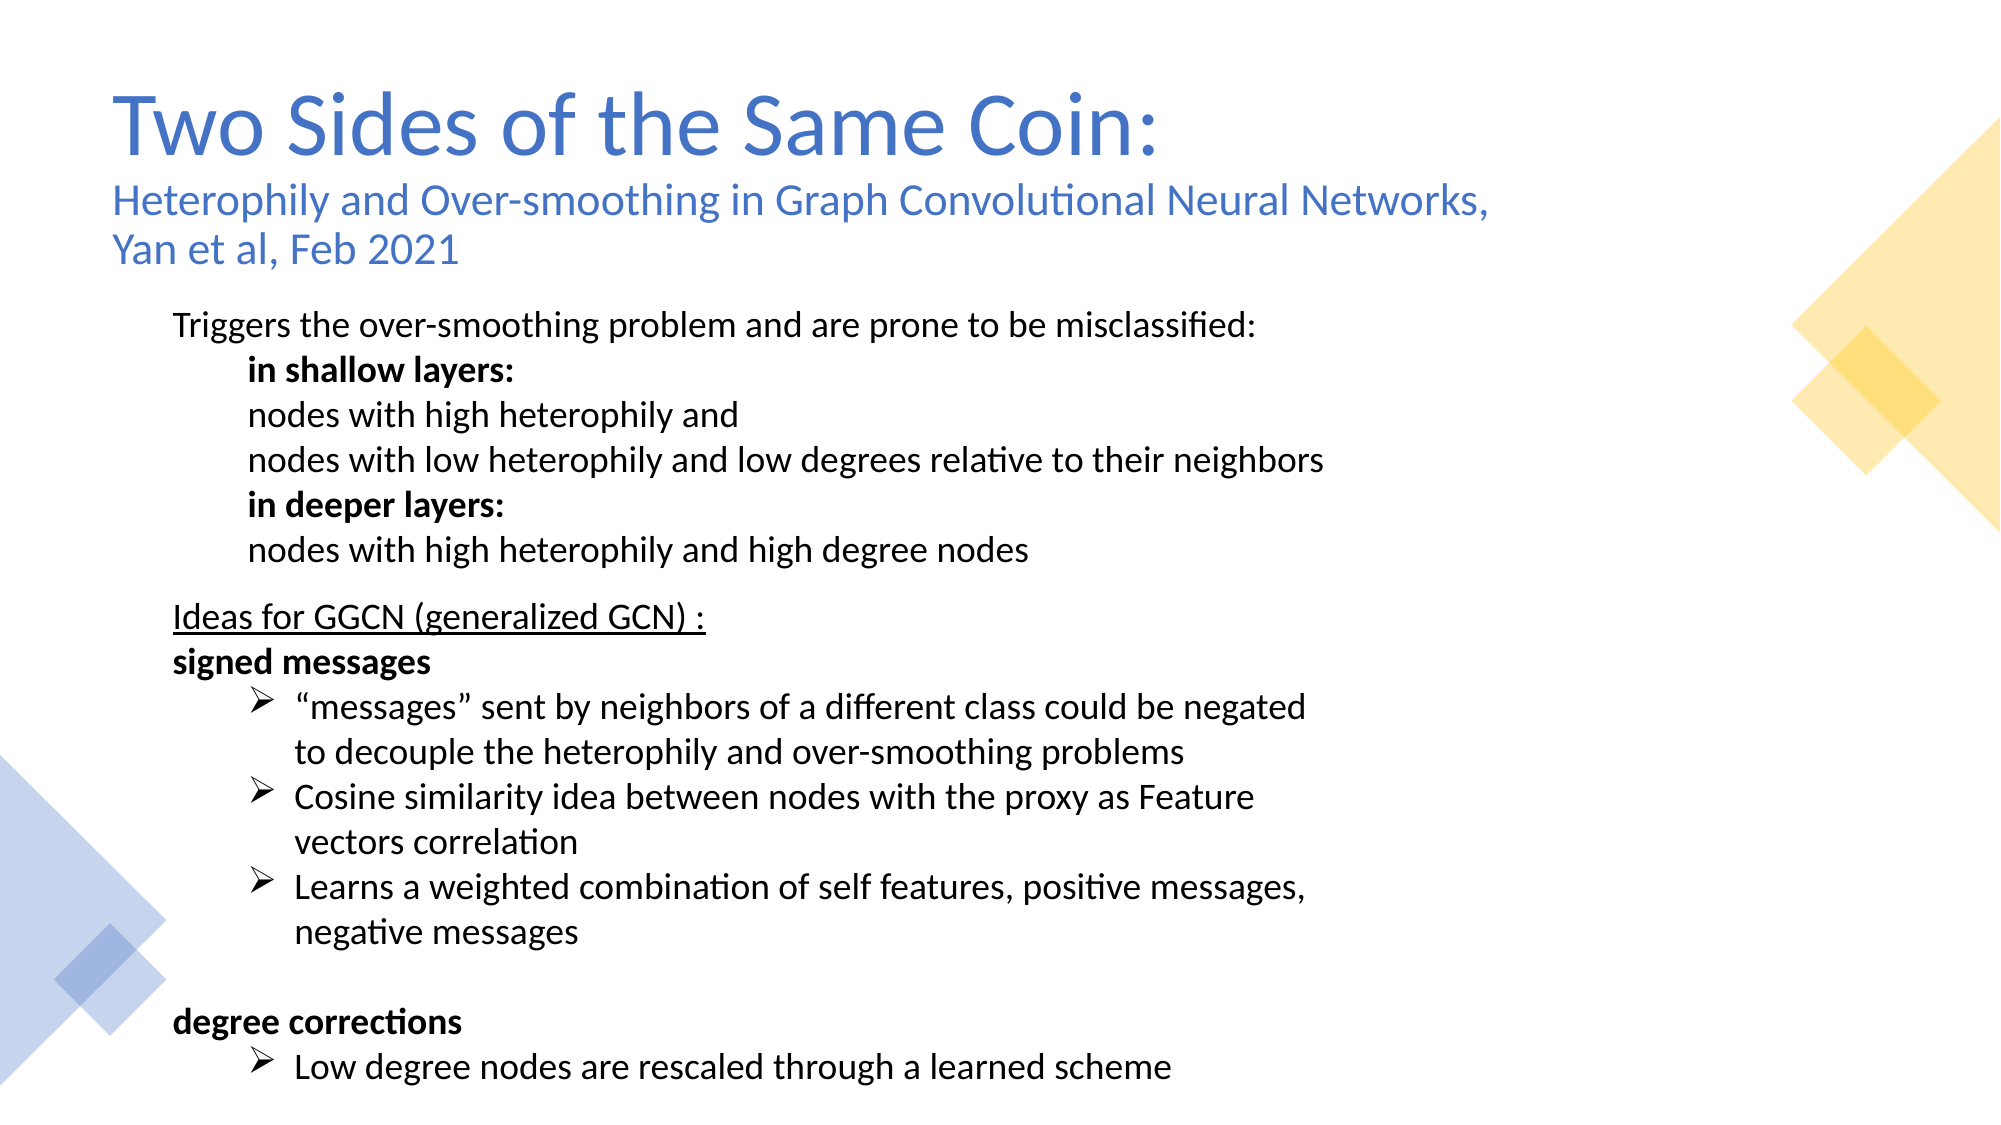

Two Sides of the Same Coin:
Heterophily and Over-smoothing in Graph Convolutional Neural Networks,
Yan et al, Feb 2021

Triggers the over-smoothing problem and are prone to be misclassified:
in shallow layers:
nodes with high heterophily and
nodes with low heterophily and low degrees relative to their neighbors
in deeper layers:
nodes with high heterophily and high degree nodes

Ideas for GGCN (generalized GCN) :
signed messages
“messages” sent by neighbors of a different class could be negated to decouple the heterophily and over-smoothing problems
Cosine similarity idea between nodes with the proxy as Feature vectors correlation
Learns a weighted combination of self features, positive messages, negative messages

degree corrections
Low degree nodes are rescaled through a learned scheme